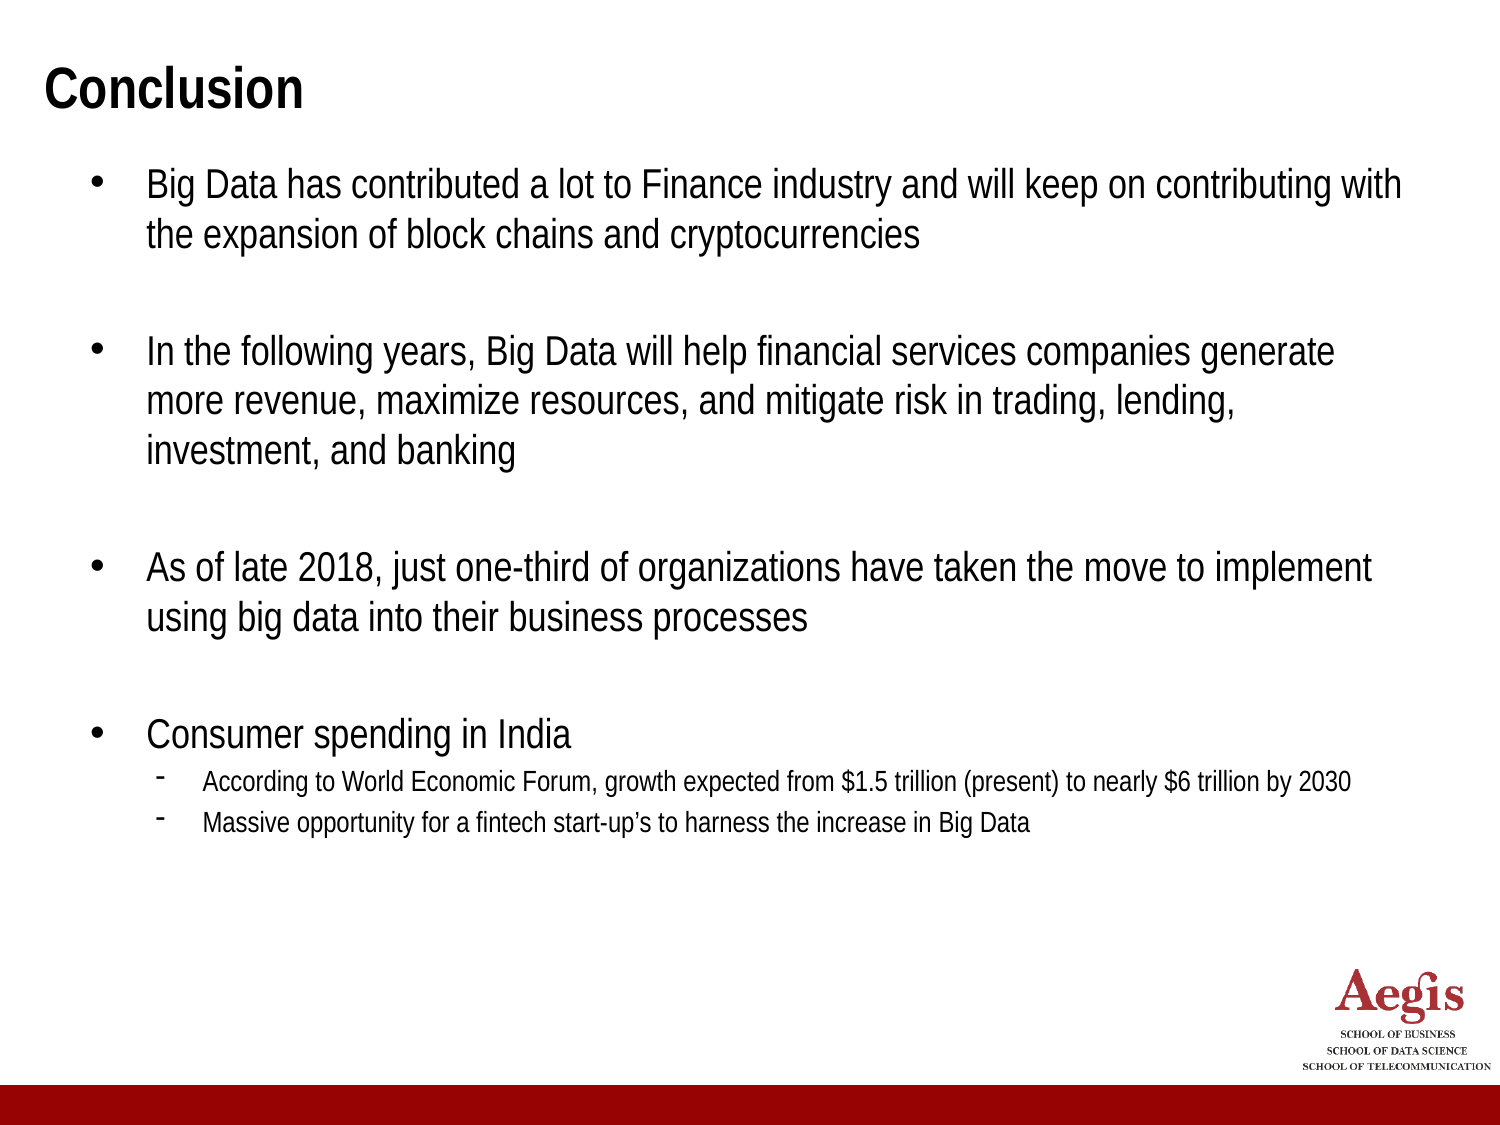

# Conclusion
Big Data has contributed a lot to Finance industry and will keep on contributing with the expansion of block chains and cryptocurrencies

In the following years, Big Data will help financial services companies generate more revenue, maximize resources, and mitigate risk in trading, lending, investment, and banking

As of late 2018, just one-third of organizations have taken the move to implement using big data into their business processes

Consumer spending in India
According to World Economic Forum, growth expected from $1.5 trillion (present) to nearly $6 trillion by 2030
Massive opportunity for a fintech start-up’s to harness the increase in Big Data